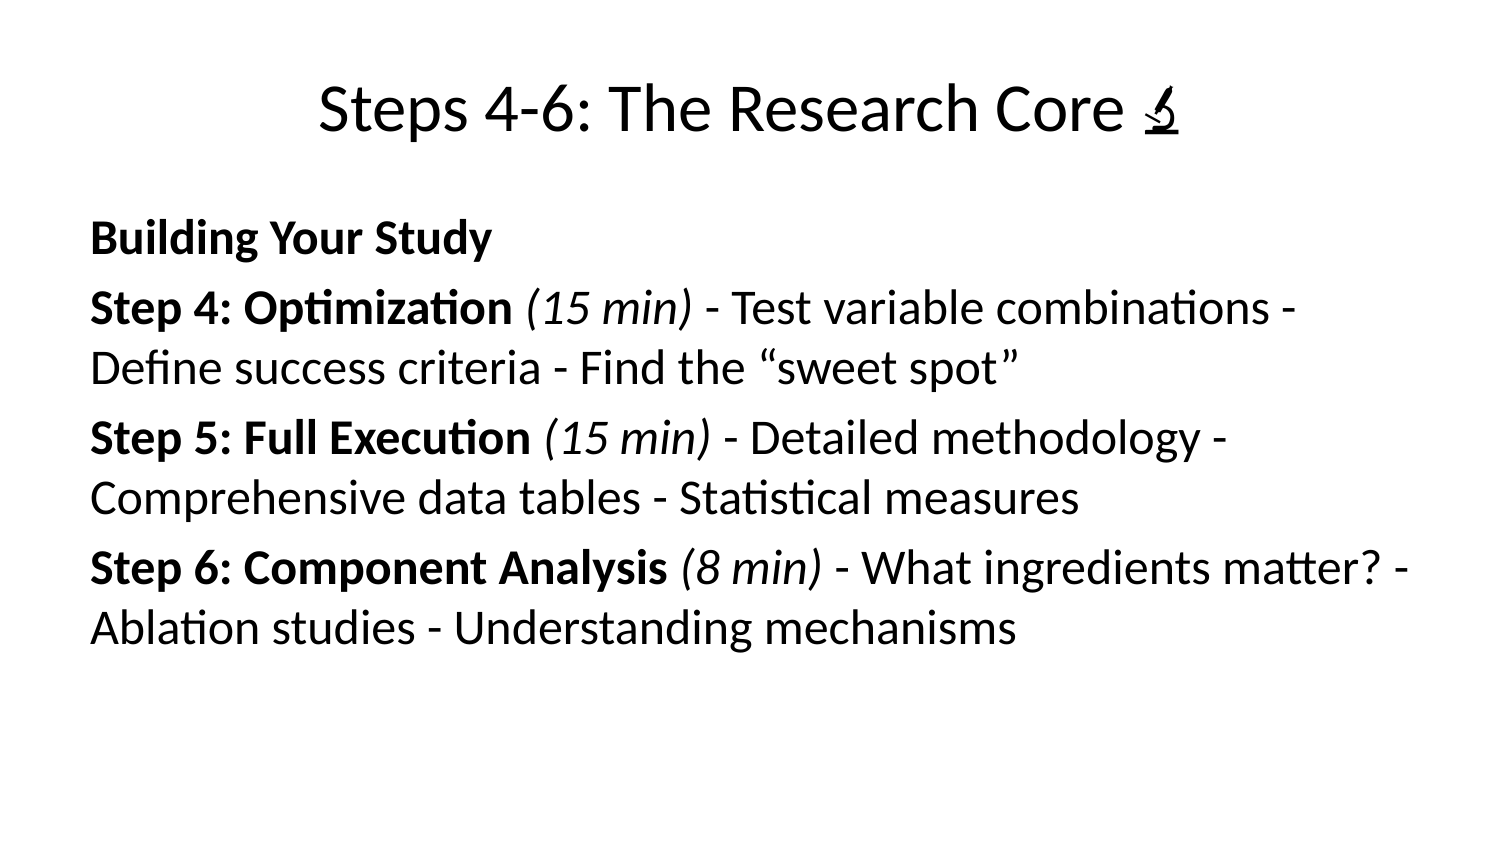

# Steps 4-6: The Research Core 🔬
Building Your Study
Step 4: Optimization (15 min) - Test variable combinations - Define success criteria - Find the “sweet spot”
Step 5: Full Execution (15 min) - Detailed methodology - Comprehensive data tables - Statistical measures
Step 6: Component Analysis (8 min) - What ingredients matter? - Ablation studies - Understanding mechanisms